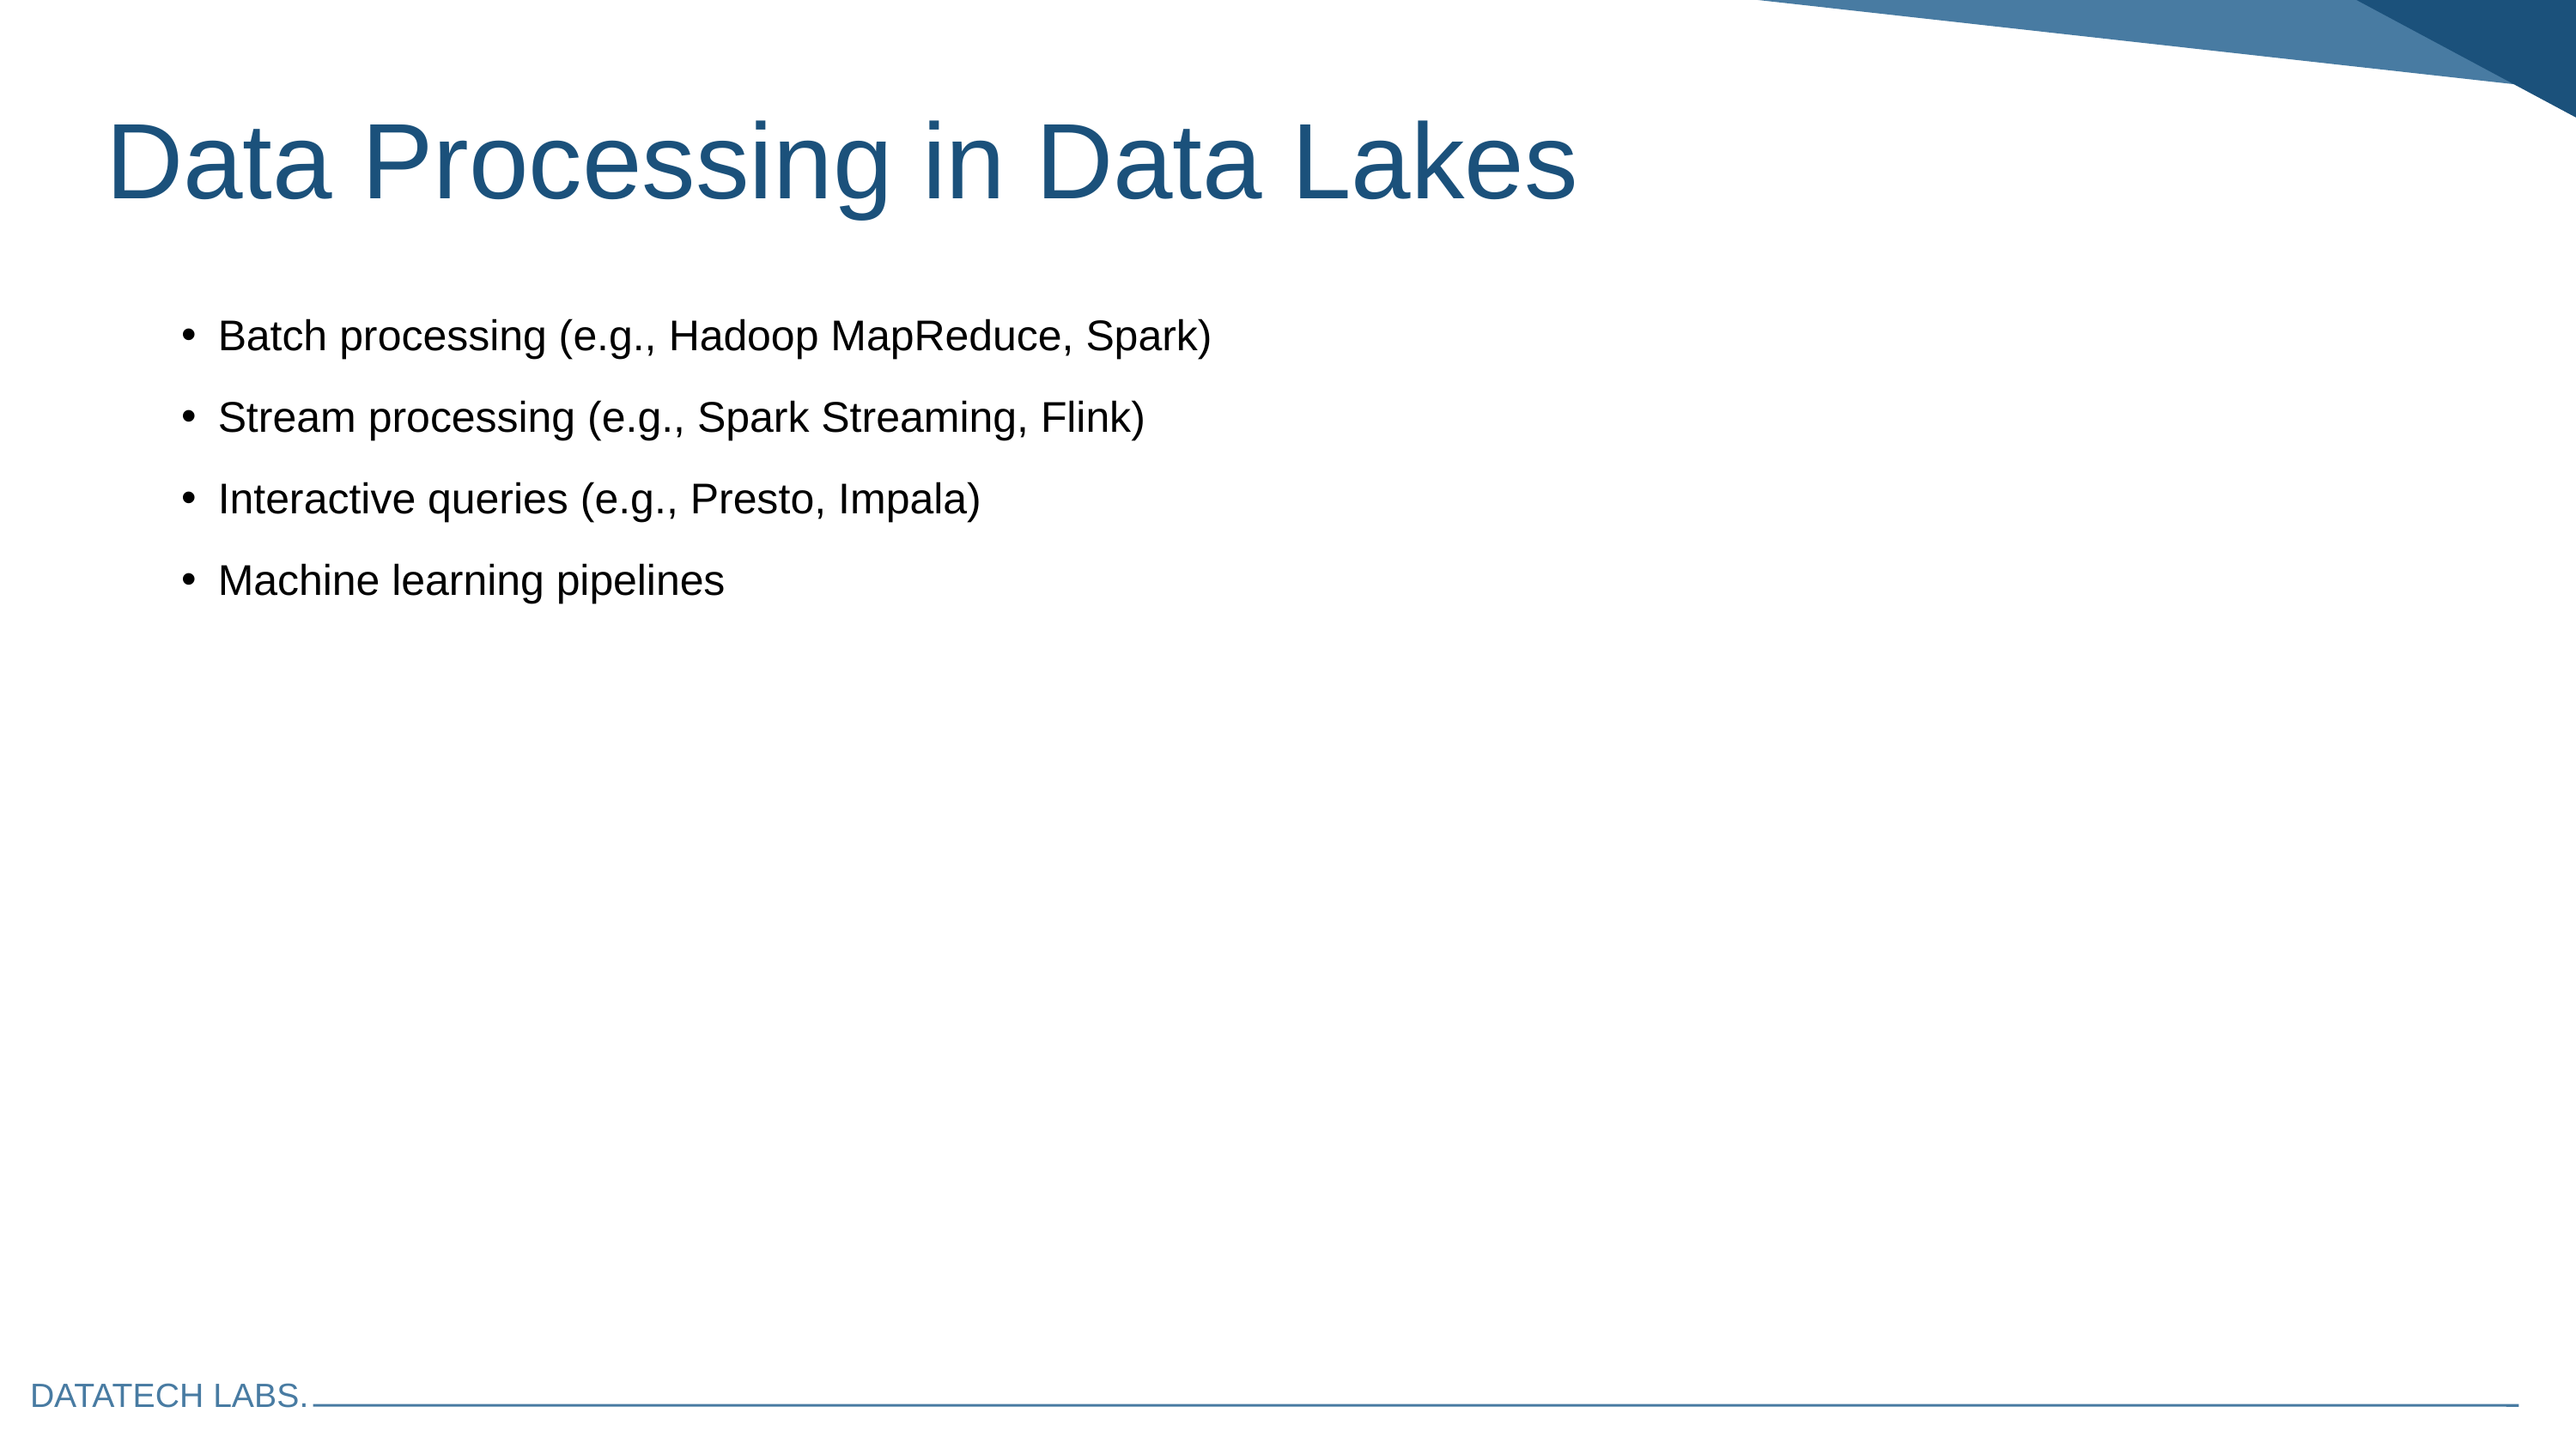

Data Processing in Data Lakes
Batch processing (e.g., Hadoop MapReduce, Spark)
Stream processing (e.g., Spark Streaming, Flink)
Interactive queries (e.g., Presto, Impala)
Machine learning pipelines
DATATECH LABS.